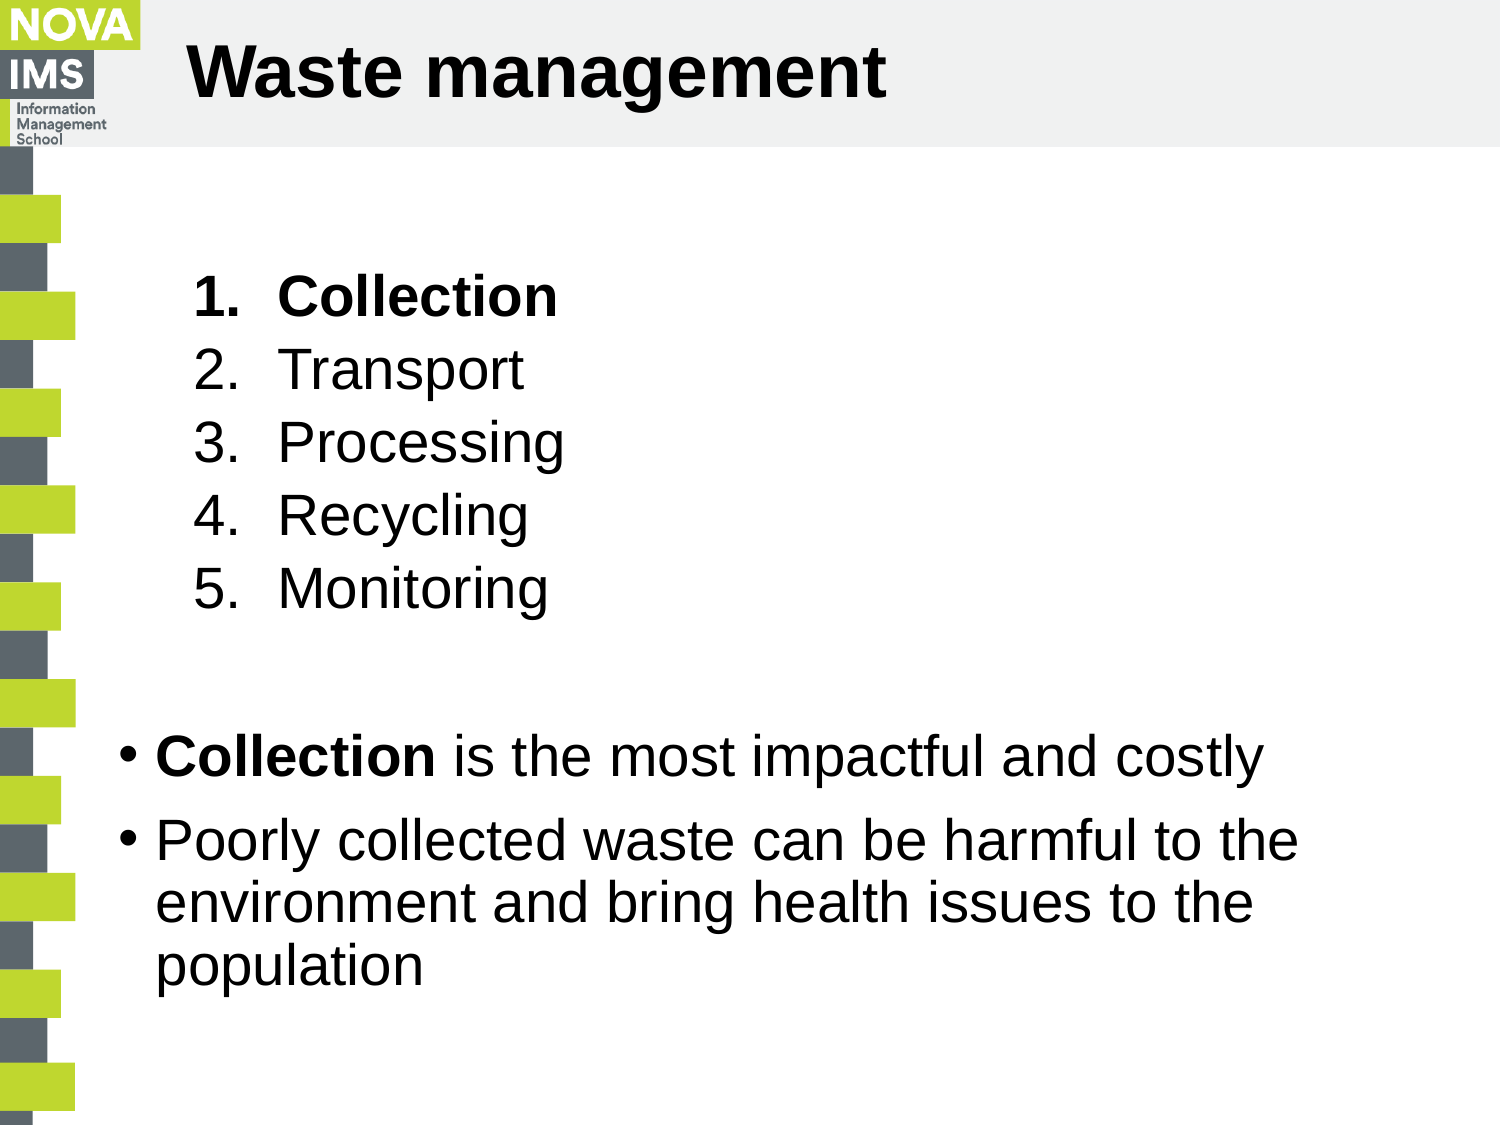

# Waste management

Collection
Transport
Processing
Recycling
Monitoring

Collection is the most impactful and costly
Poorly collected waste can be harmful to the environment and bring health issues to the population